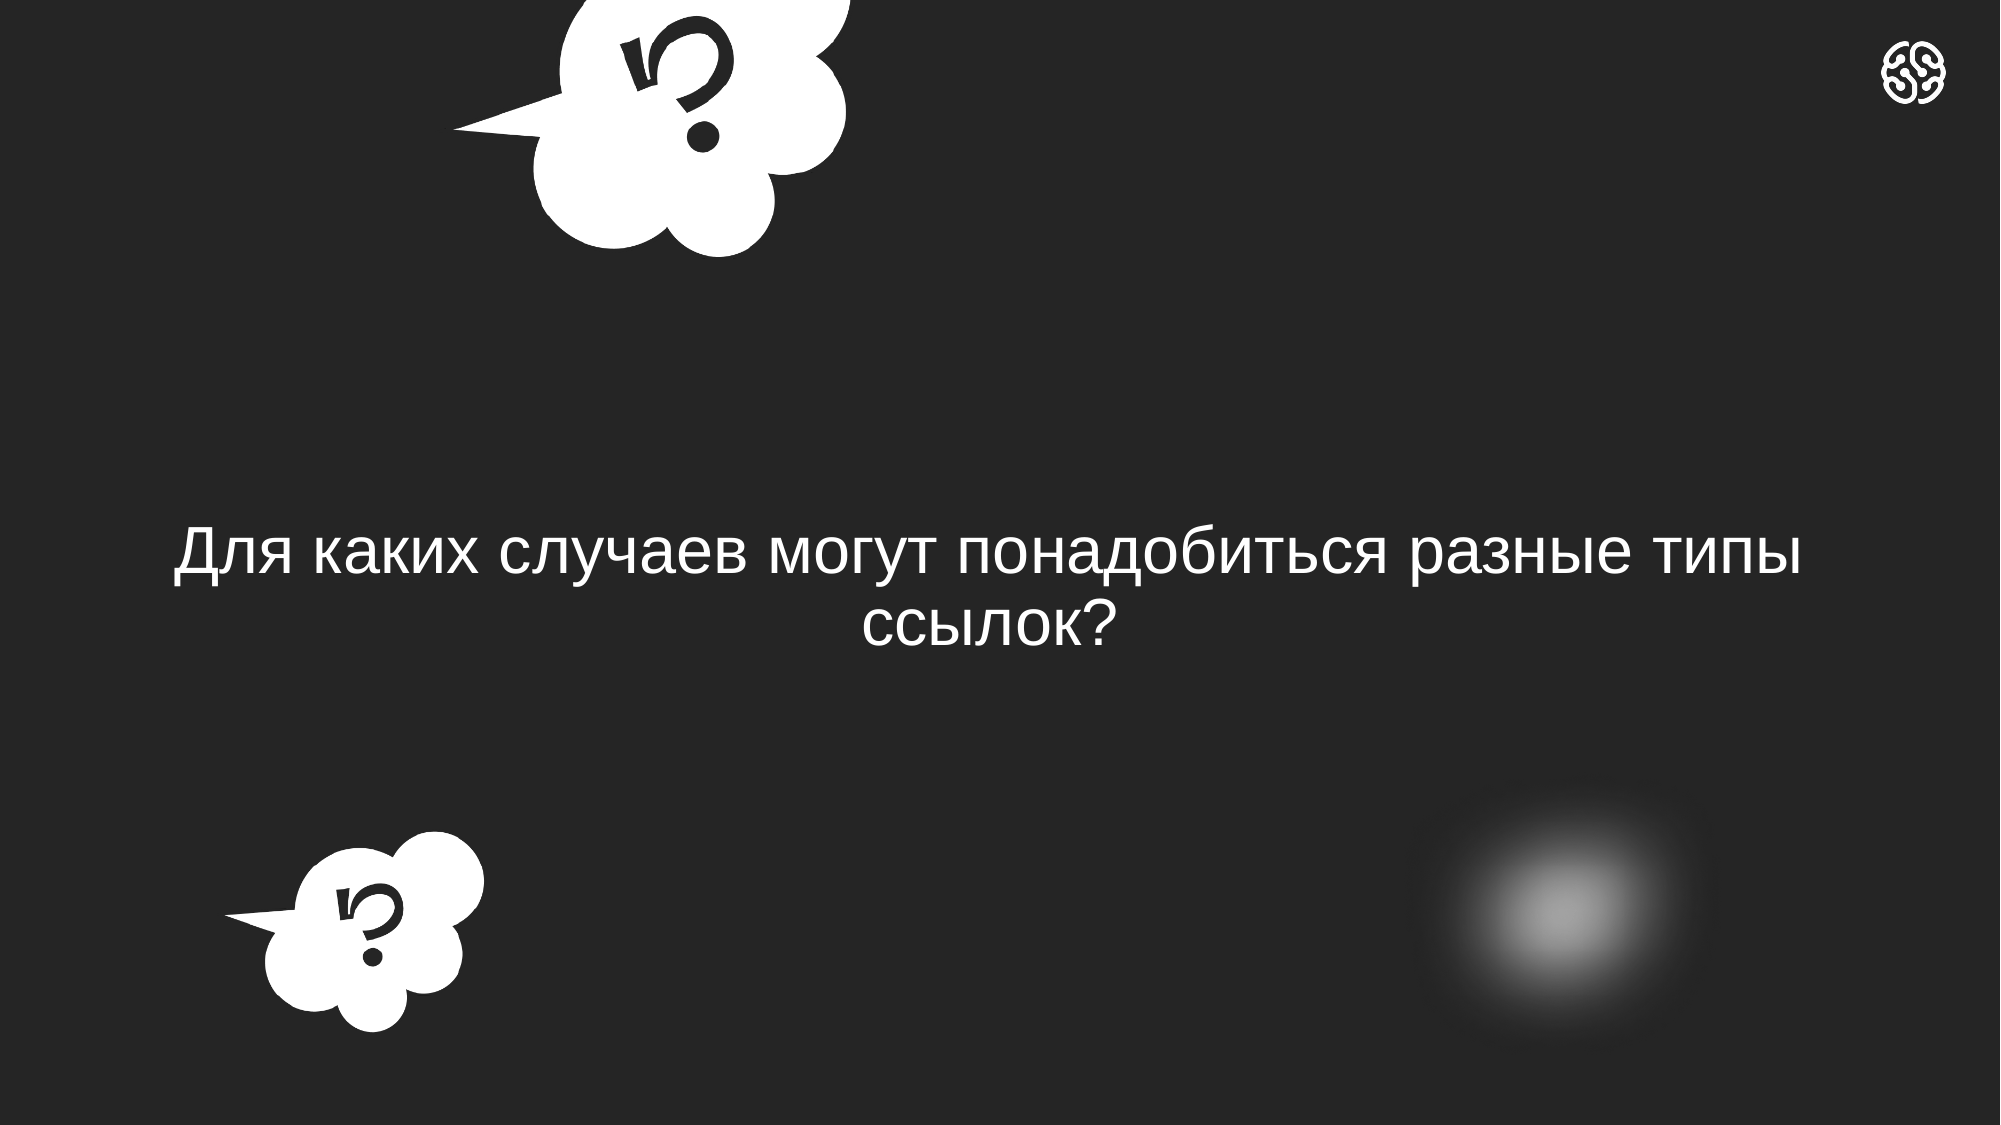

# Для каких случаев могут понадобиться разные типы ссылок?